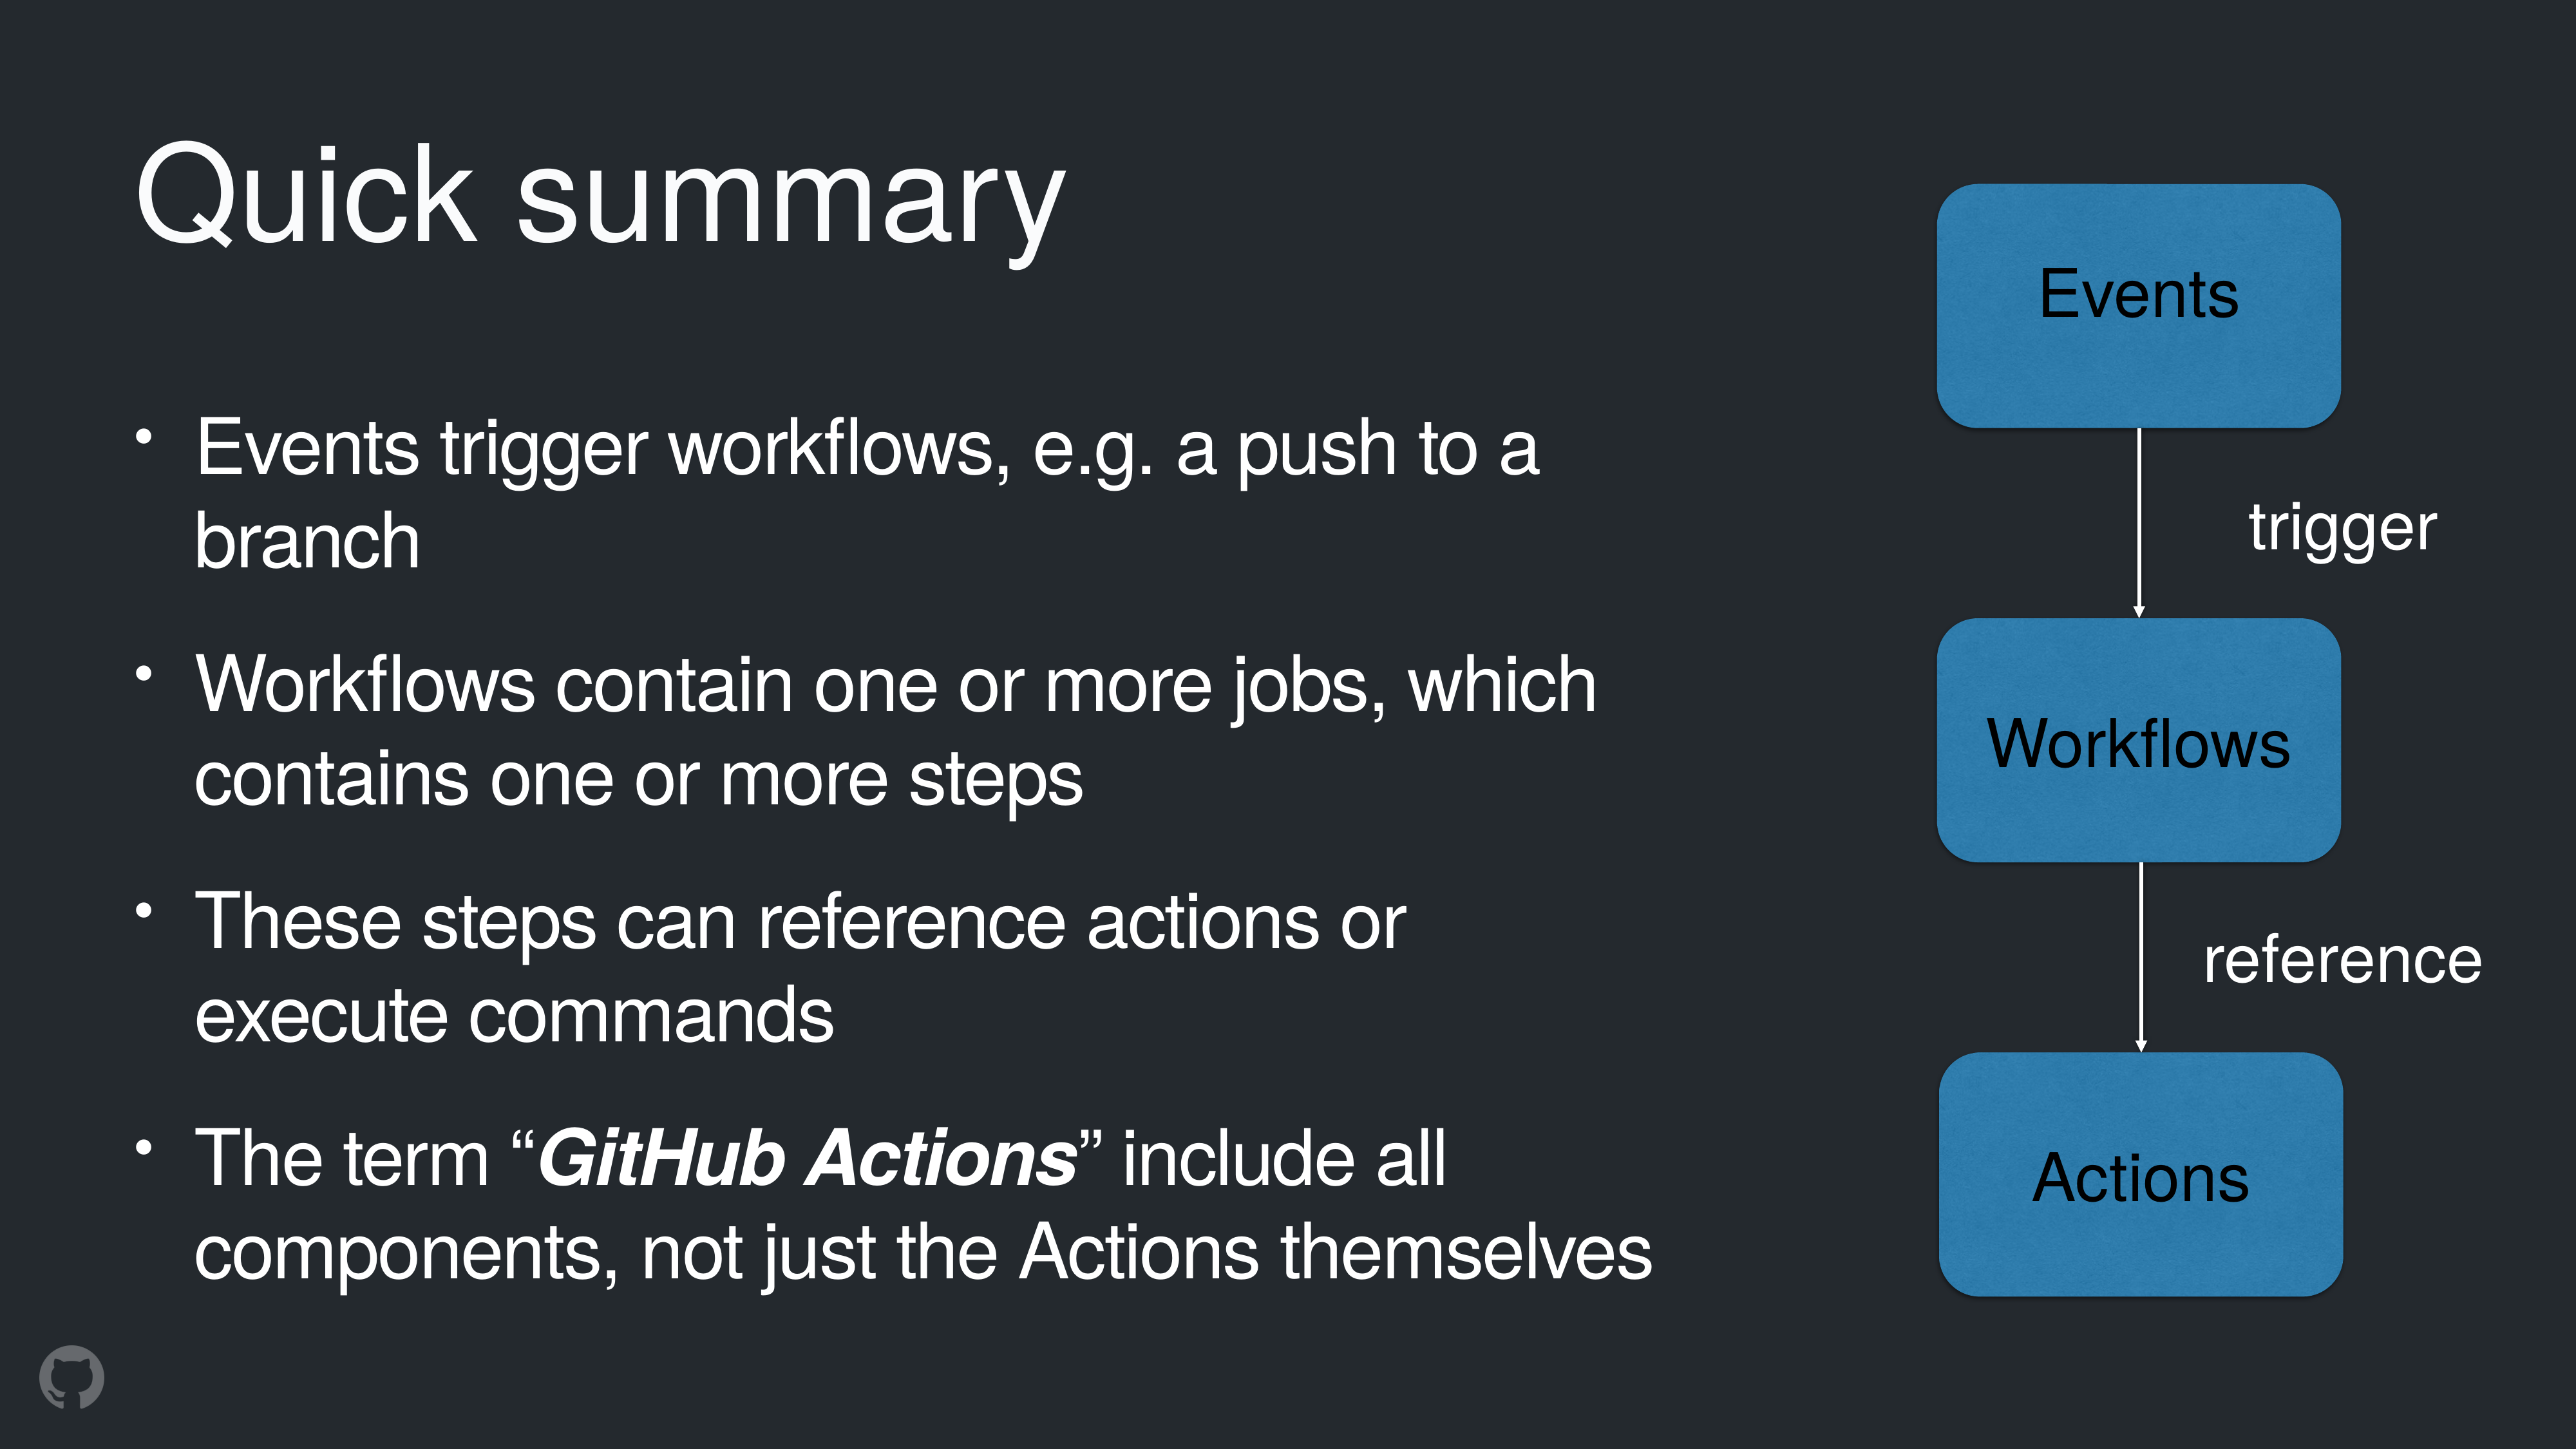

# Quick summary

Events
Events trigger workflows, e.g. a push to a branch
Workflows contain one or more jobs, which contains one or more steps
These steps can reference actions or execute commands
The term “GitHub Actions” include all components, not just the Actions themselves
trigger

Workflows
reference

Actions